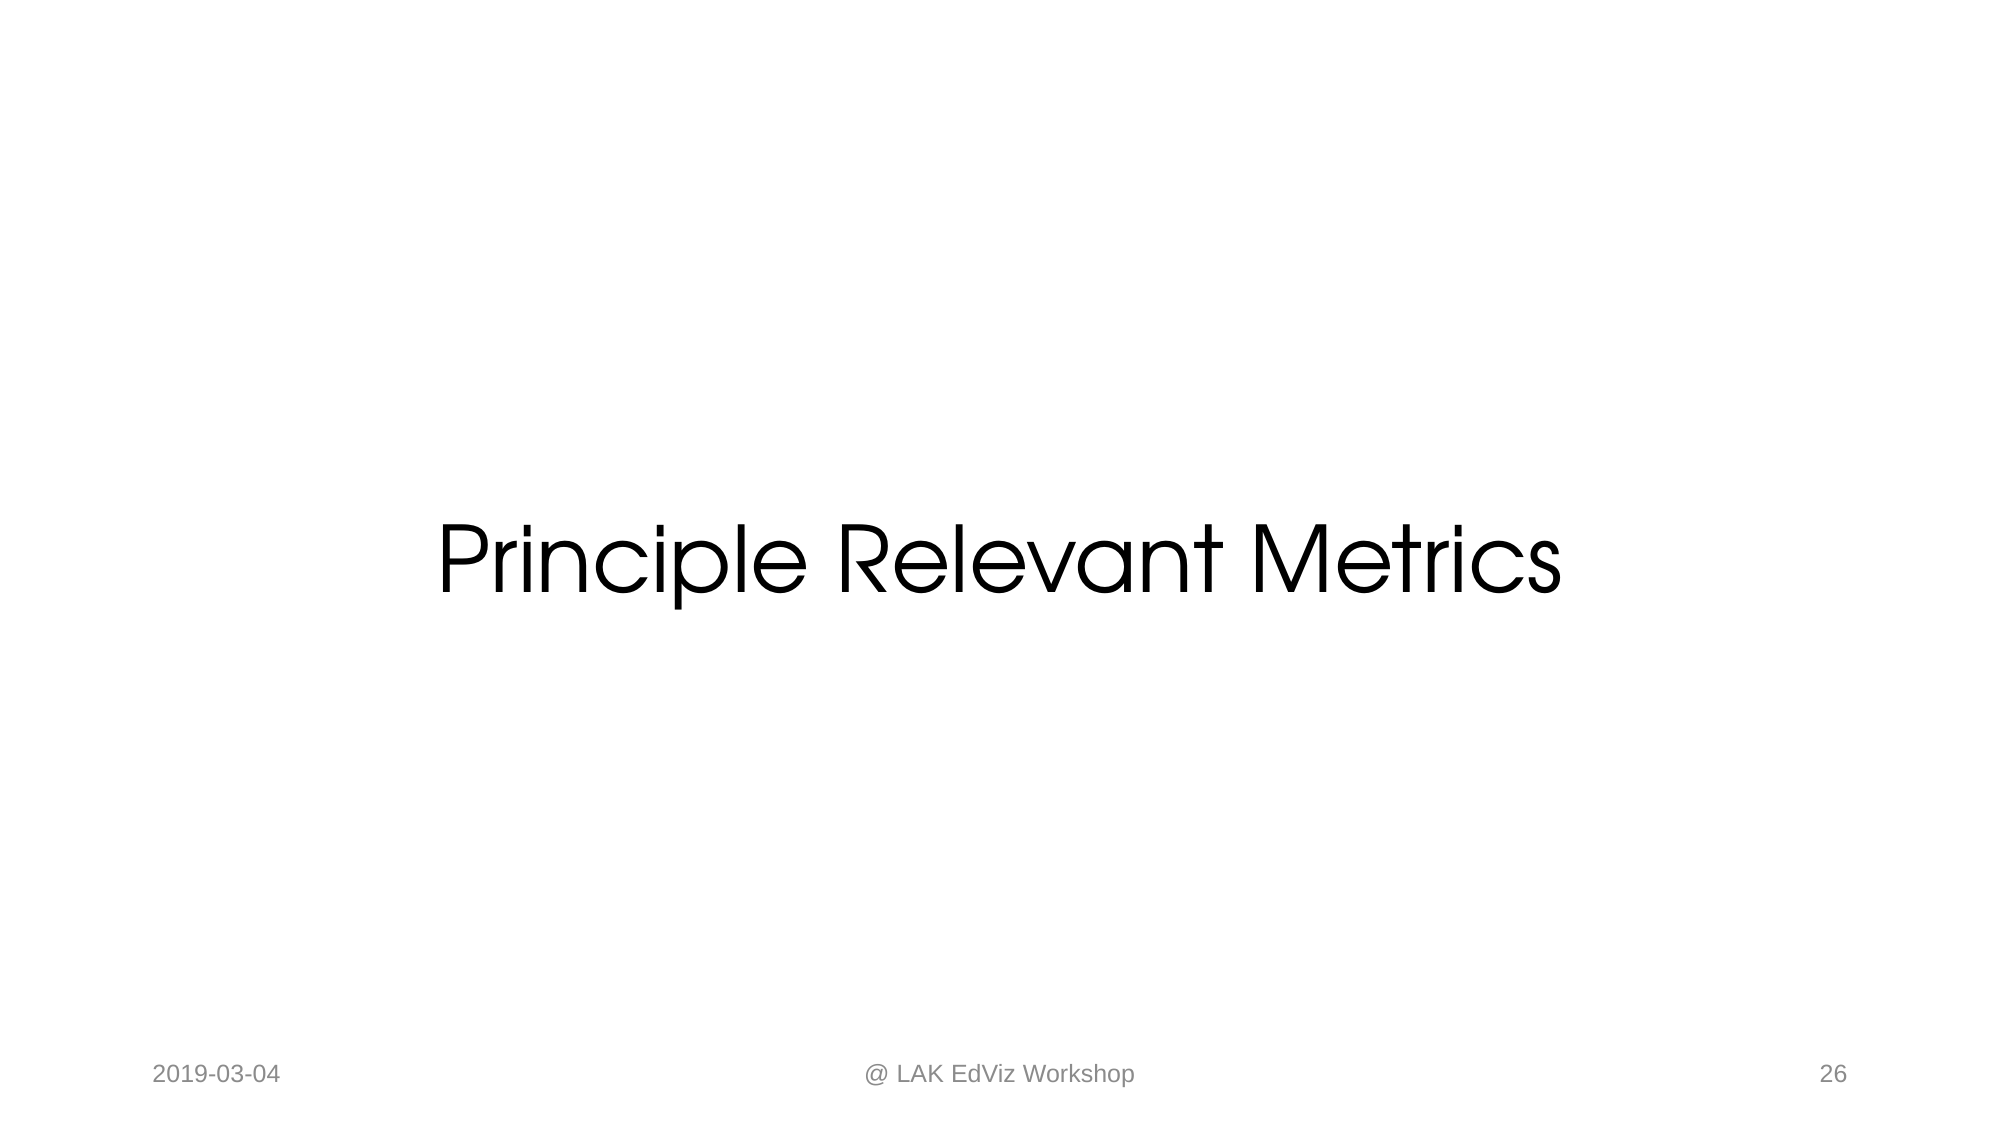

# Principle Relevant Metrics

2019-03-04
@ LAK EdViz Workshop
26